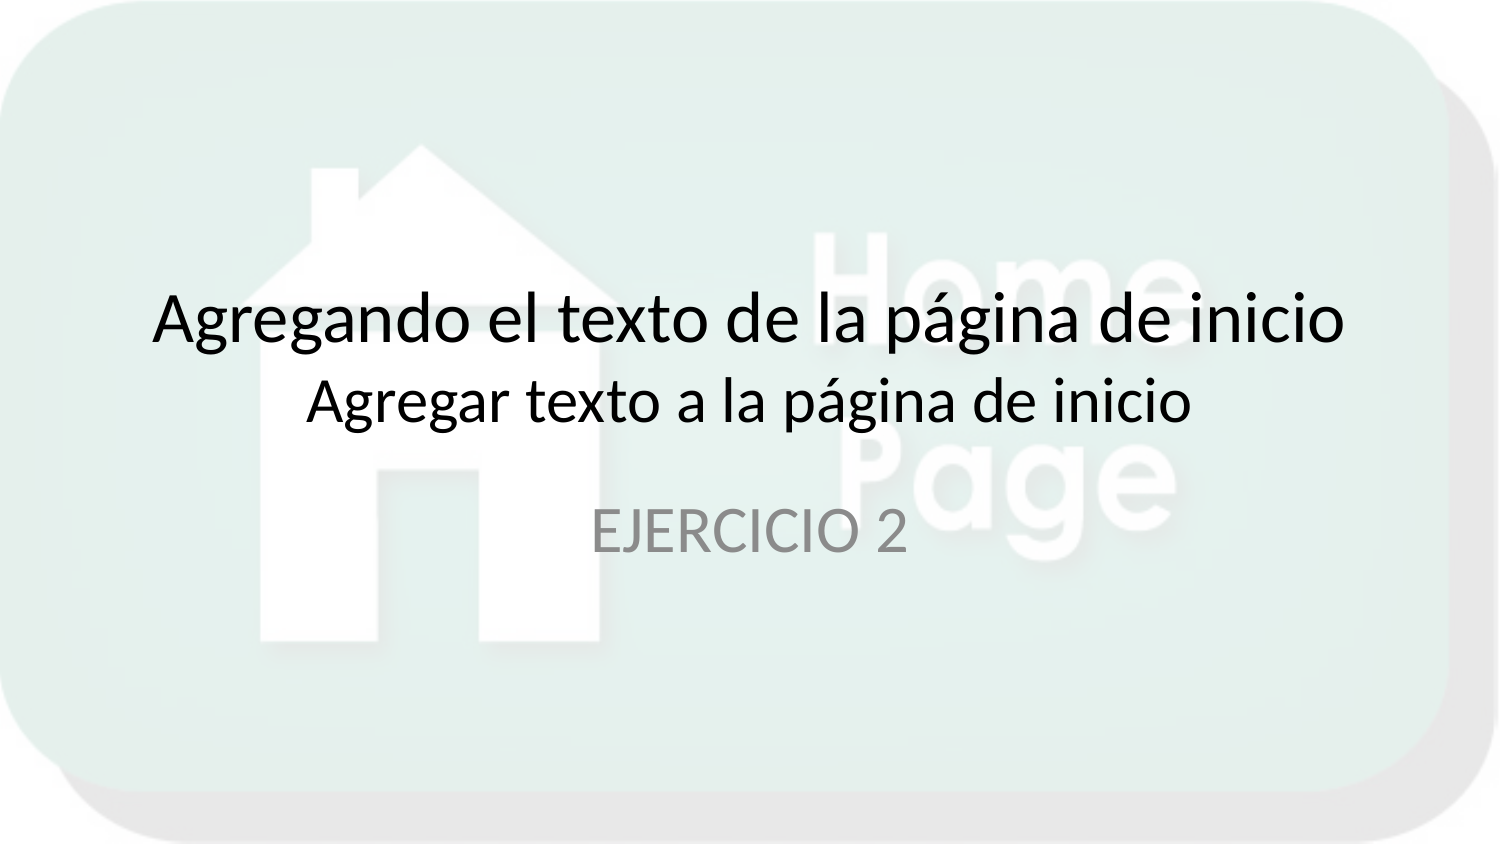

# Agregando el texto de la página de inicio Agregar texto a la página de inicio
EJERCICIO 2